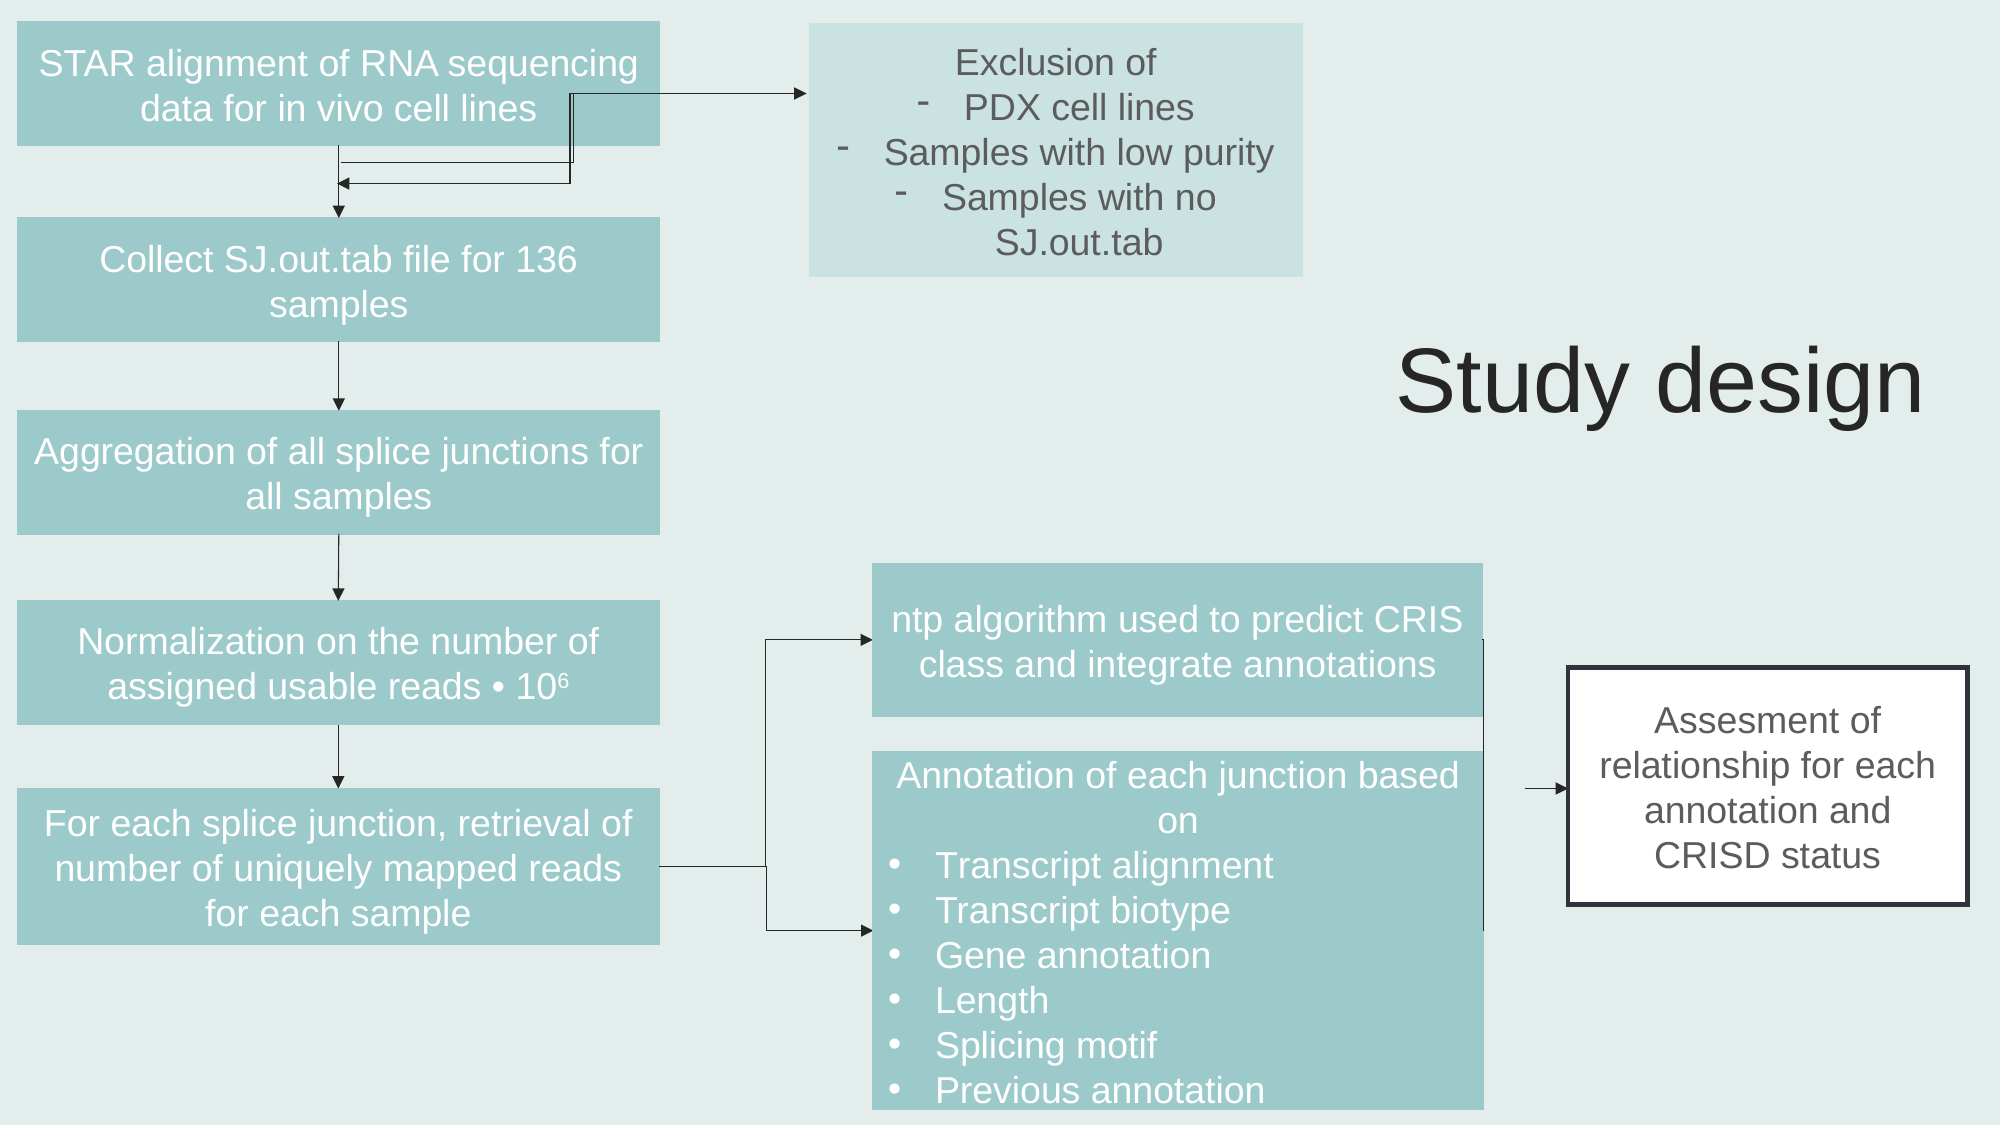

STAR alignment of RNA sequencing data for in vivo cell lines
Exclusion of
PDX cell lines
Samples with low purity
Samples with no SJ.out.tab
Collect SJ.out.tab file for 136 samples
Study design
Aggregation of all splice junctions for all samples
ntp algorithm used to predict CRIS class and integrate annotations
Normalization on the number of assigned usable reads • 106
Assesment of relationship for each annotation and CRISD status
Annotation of each junction based on
Transcript alignment
Transcript biotype
Gene annotation
Length
Splicing motif
Previous annotation
For each splice junction, retrieval of number of uniquely mapped reads for each sample